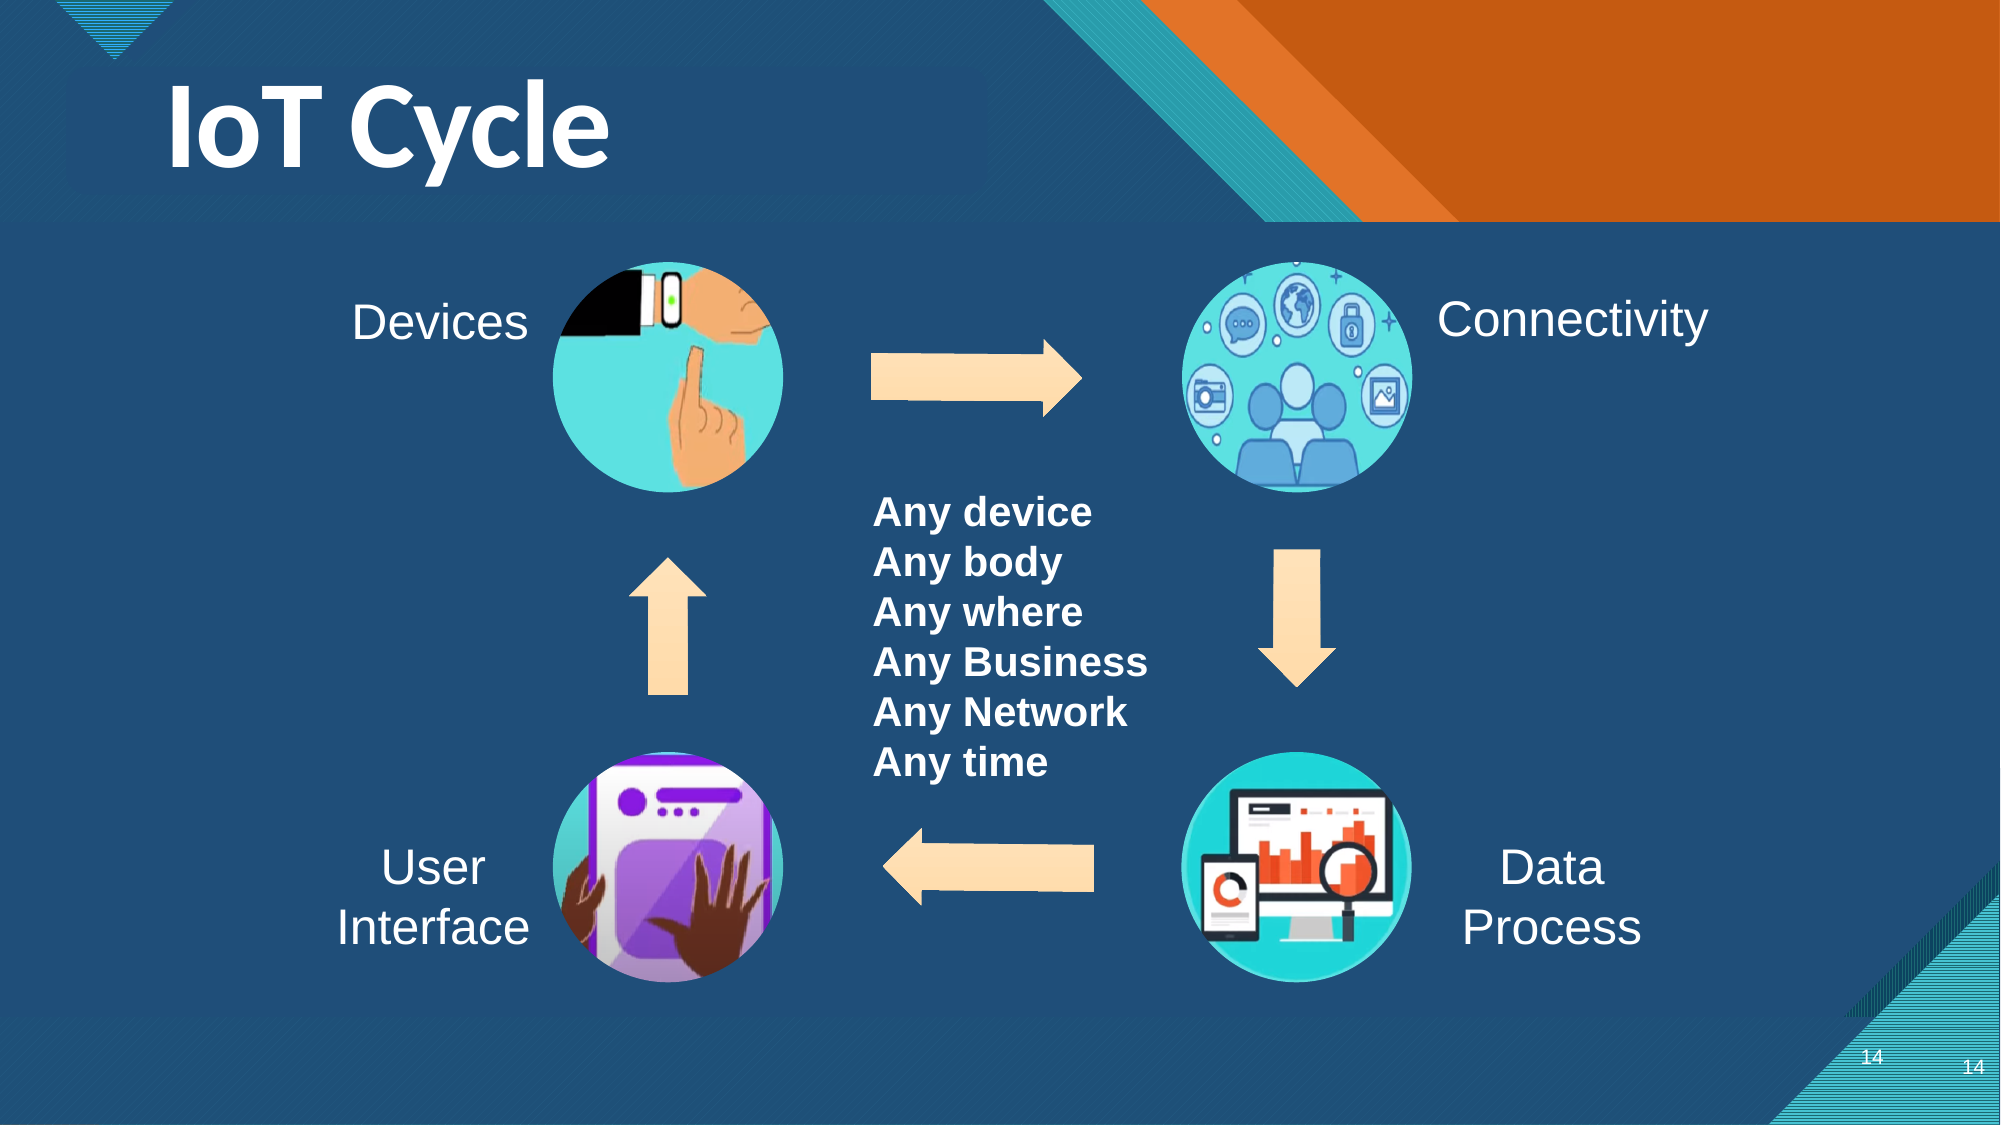

# IoT Cycle

Connectivity
Devices
Any device
Any body
Any where
Any Business
Any Network
Any time
User Interface
Data Process
14